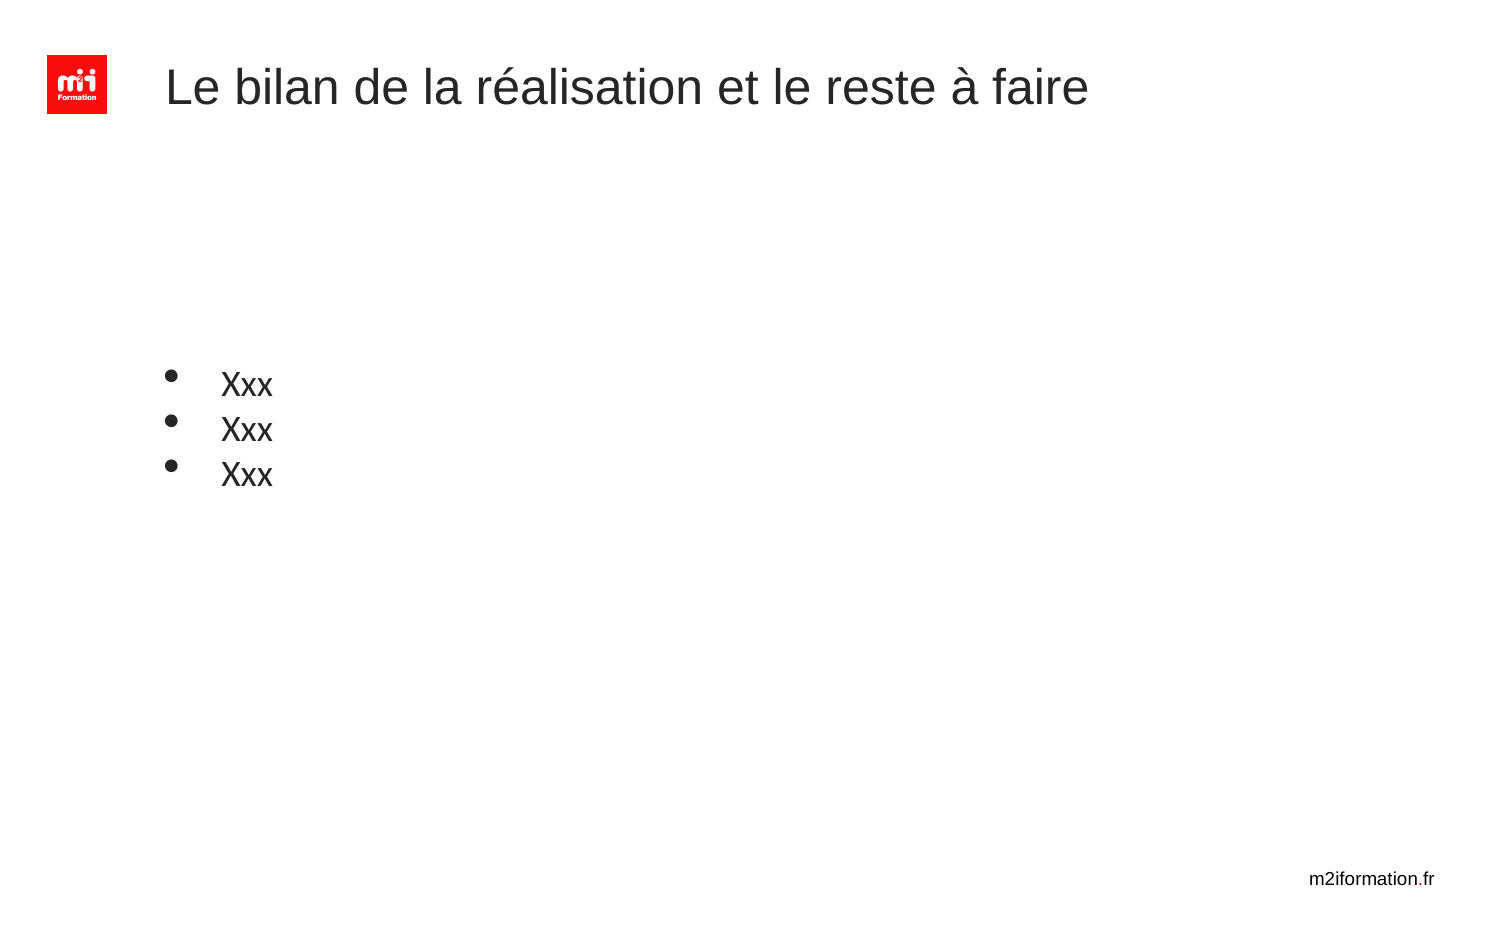

# Le bilan de la réalisation et le reste à faire
Xxx
Xxx
Xxx